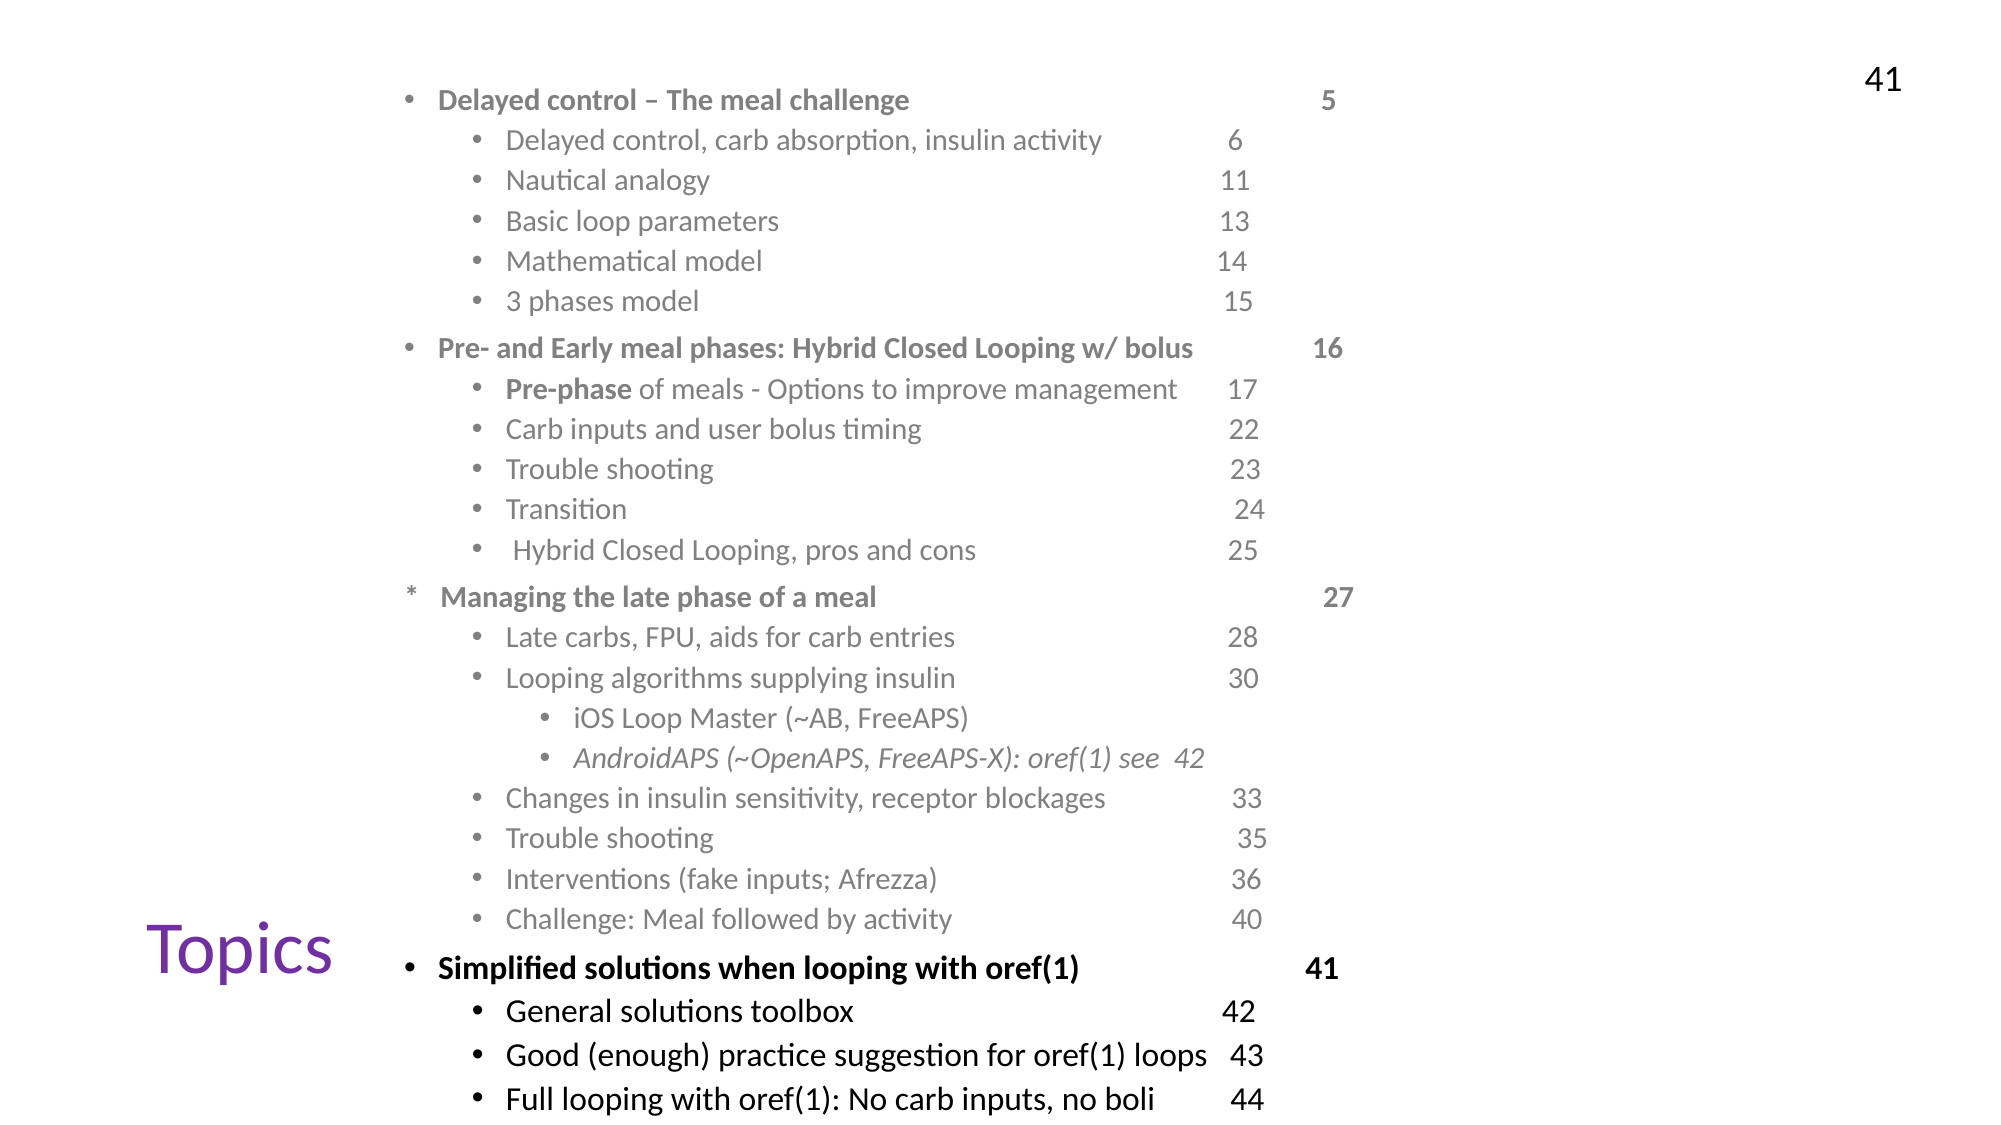

41
Delayed control – The meal challenge                                                           5
Delayed control, carb absorption, insulin activity                  6
Nautical analogy                                                                         11
Basic loop parameters                                                               13
Mathematical model                                                                 14
3 phases model                                                                           15
Pre- and Early meal phases: Hybrid Closed Looping w/ bolus                 16
Pre-phase of meals - Options to improve management       17
Carb inputs and user bolus timing                                            22
Trouble shooting                                                                          23
Transition                                                                                       24
 Hybrid Closed Looping, pros and cons                                    25
*   Managing the late phase of a meal                                                                27
Late carbs, FPU, aids for carb entries                                       28
Looping algorithms supplying insulin                                       30
iOS Loop Master (~AB, FreeAPS)
AndroidAPS (~OpenAPS, FreeAPS-X): oref(1) see  42
Changes in insulin sensitivity, receptor blockages                  33
Trouble shooting                                                                           35
Interventions (fake inputs; Afrezza)                                          36
Challenge: Meal followed by activity                                        40
Simplified solutions when looping with oref(1)                              41
General solutions toolbox                                                 42
Good (enough) practice suggestion for oref(1) loops   43
Full looping with oref(1): No carb inputs, no boli          44

# Topics